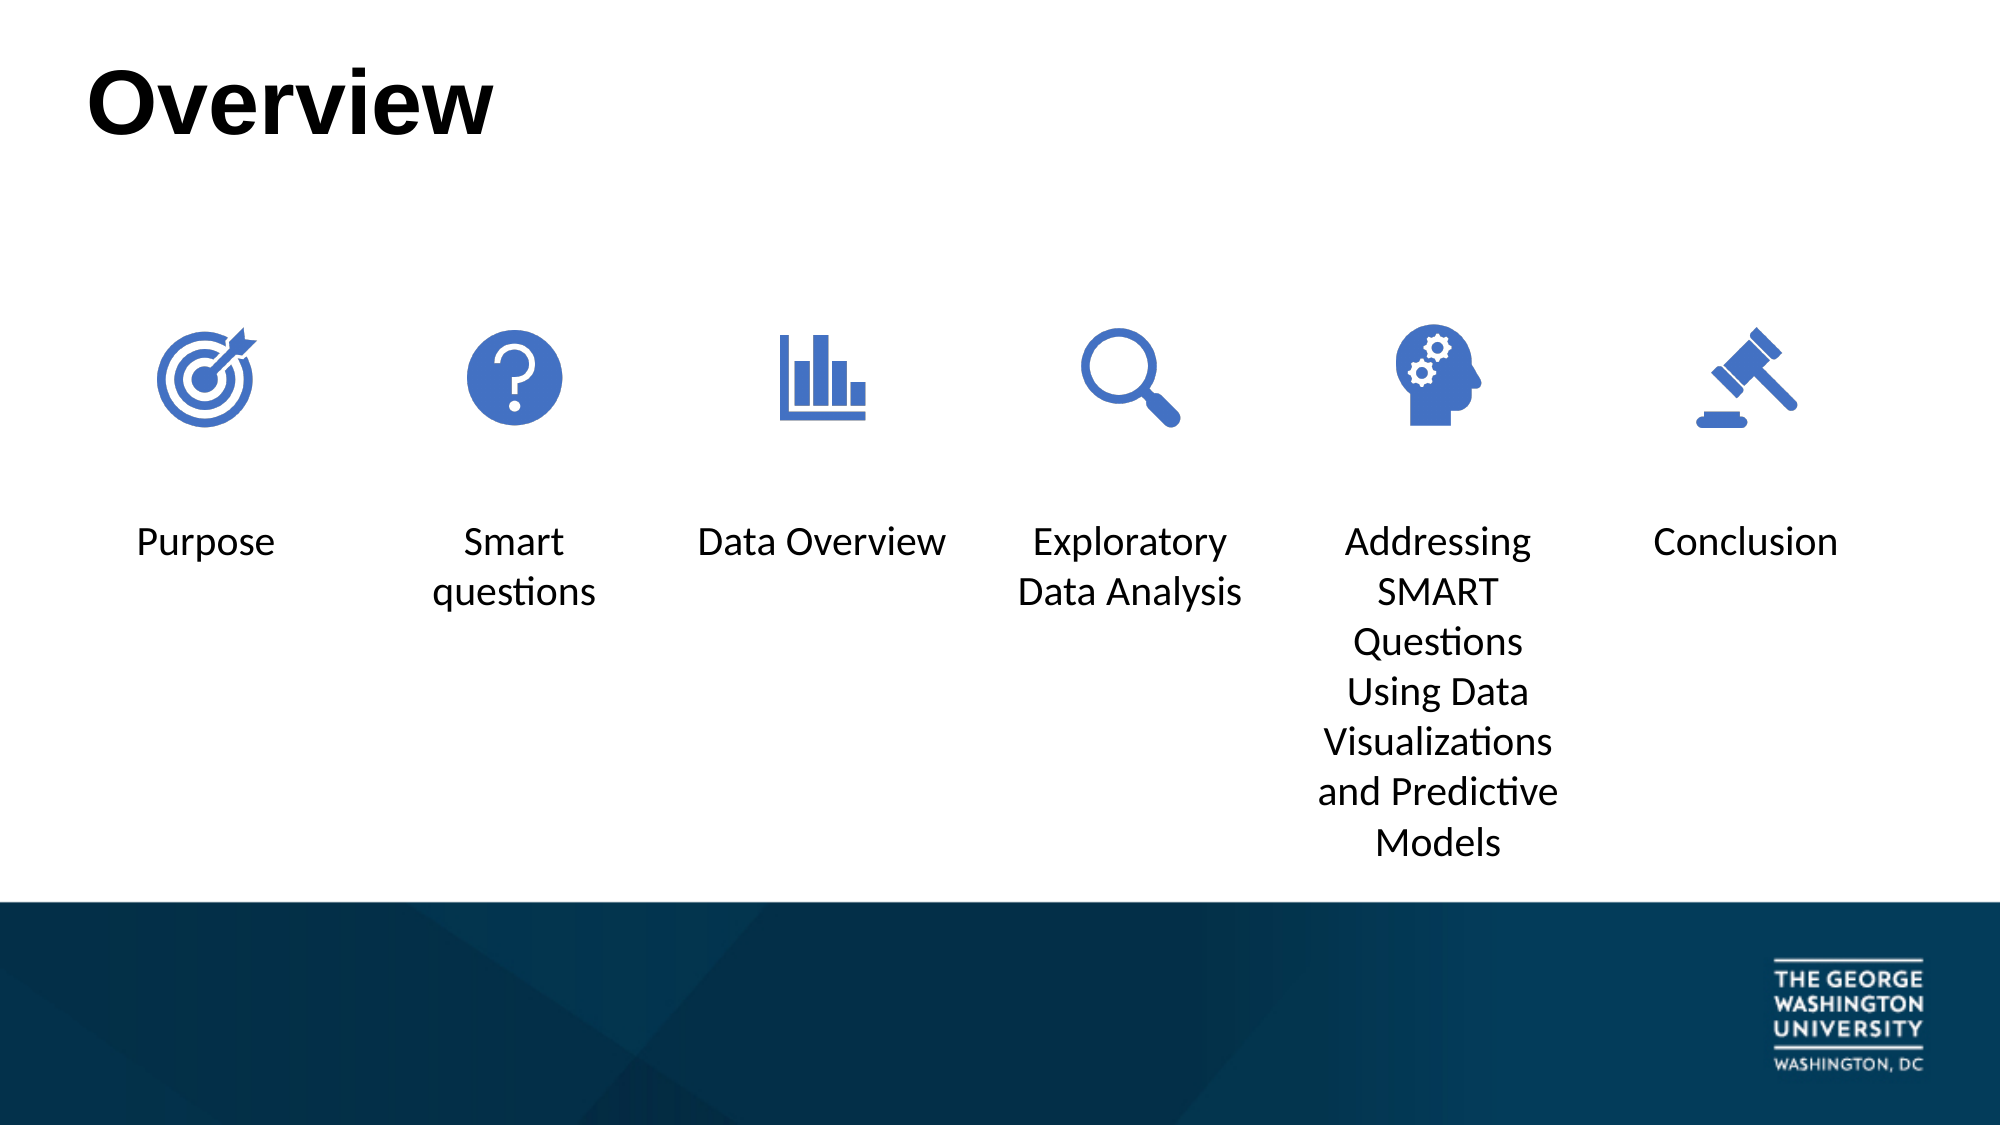

Overview
Purpose
Smart questions
Data Overview
Exploratory Data Analysis
Addressing SMART Questions Using Data Visualizations and Predictive Models
Conclusion